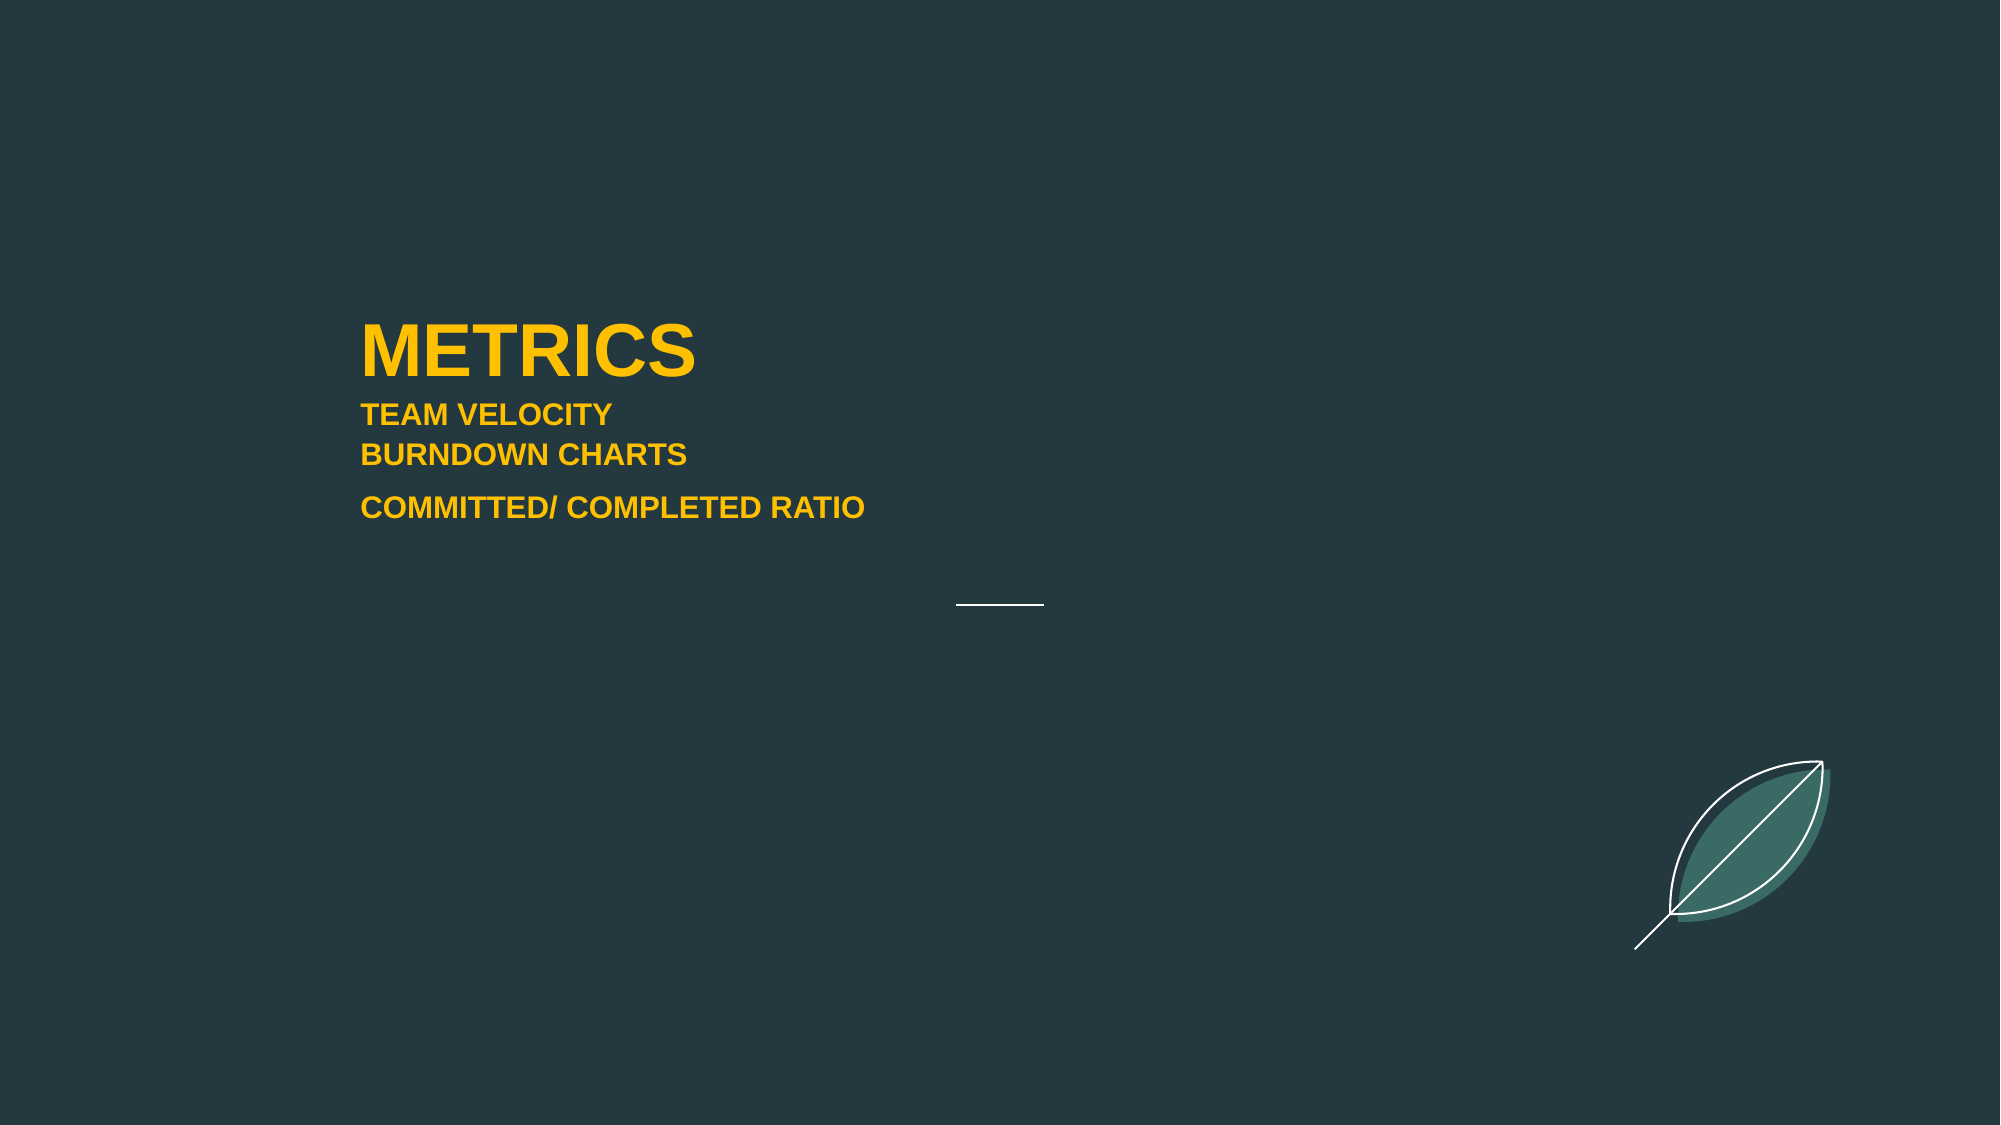

# METRICS
TEAM VELOCITY
BURNDOWN CHARTS
COMMITTED/ COMPLETED RATIO